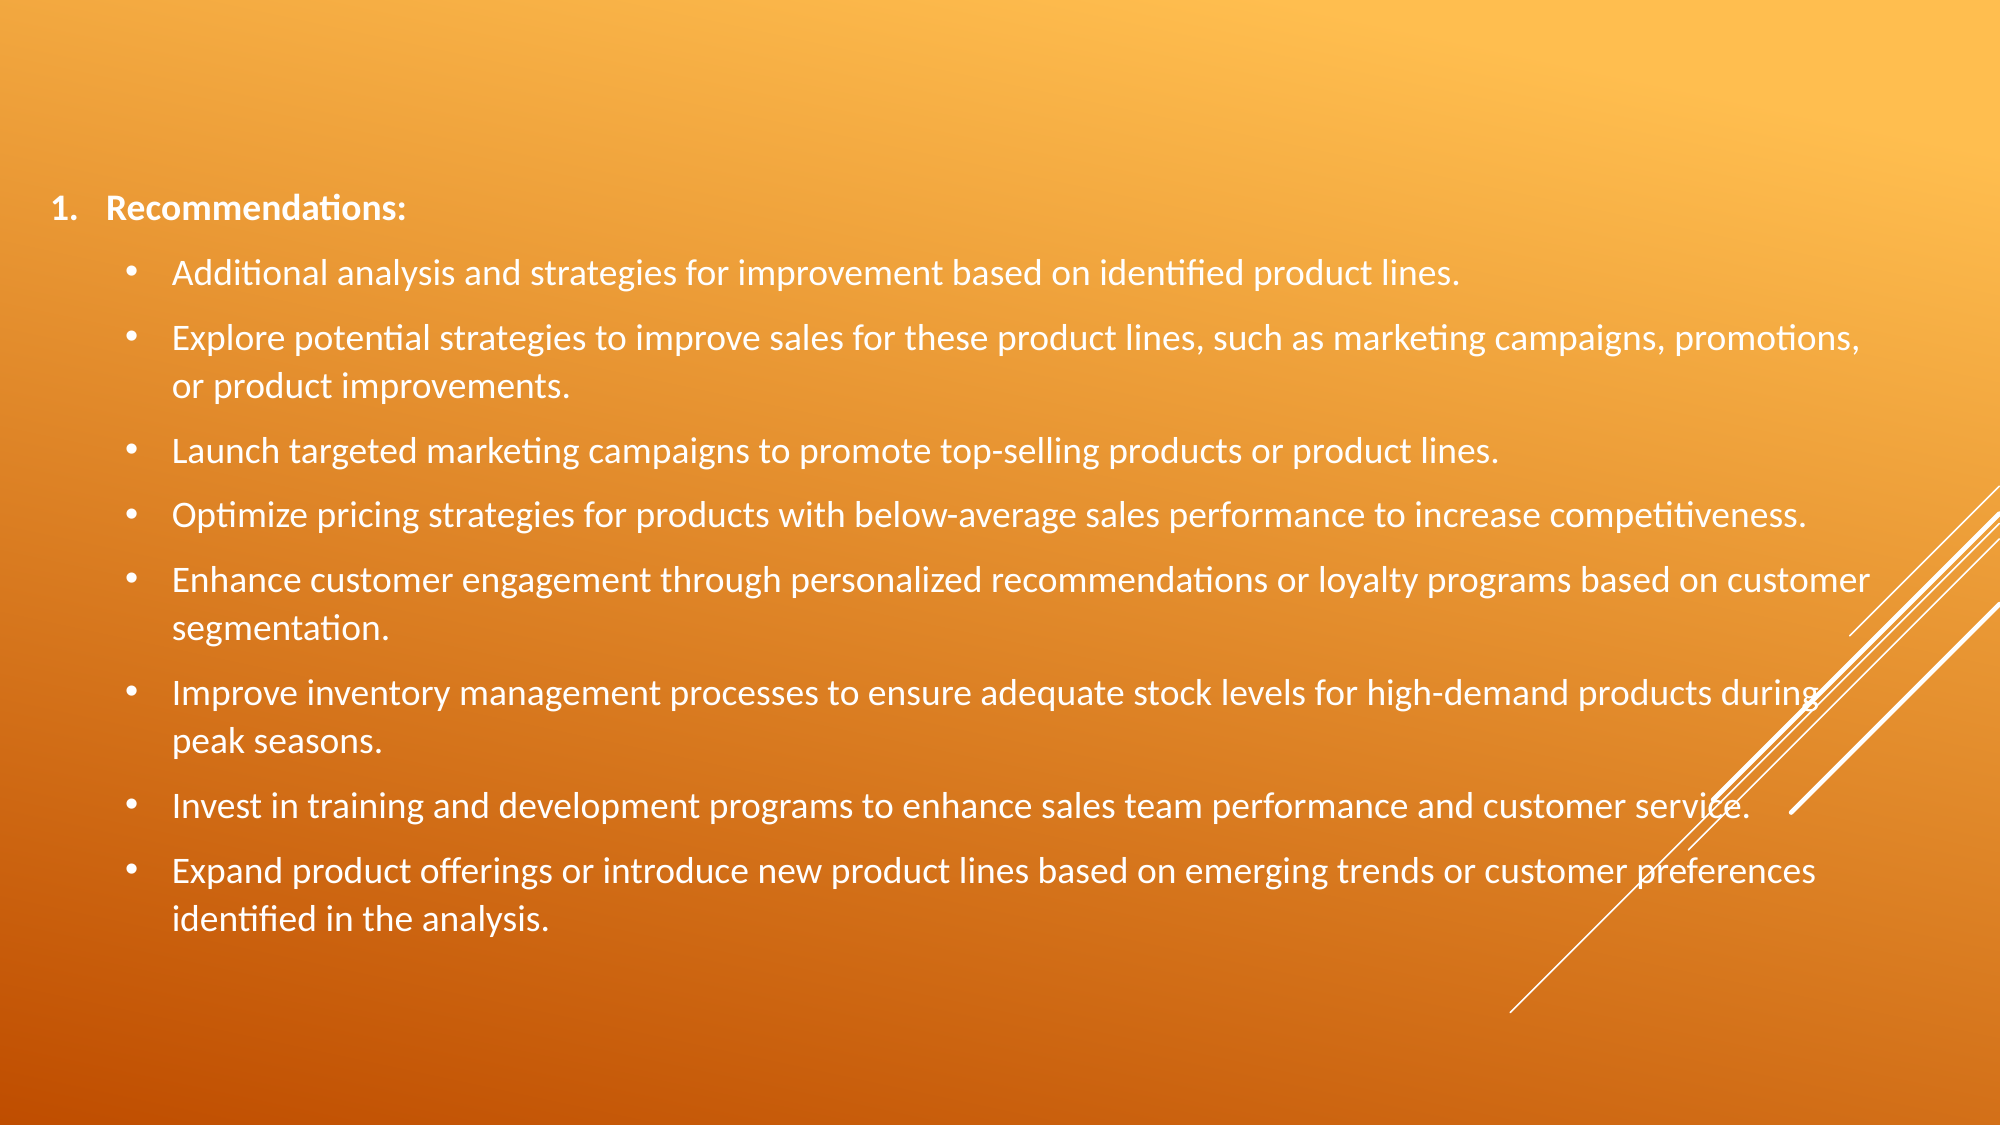

Recommendations:
Additional analysis and strategies for improvement based on identified product lines.
Explore potential strategies to improve sales for these product lines, such as marketing campaigns, promotions, or product improvements.
Launch targeted marketing campaigns to promote top-selling products or product lines.
Optimize pricing strategies for products with below-average sales performance to increase competitiveness.
Enhance customer engagement through personalized recommendations or loyalty programs based on customer segmentation.
Improve inventory management processes to ensure adequate stock levels for high-demand products during peak seasons.
Invest in training and development programs to enhance sales team performance and customer service.
Expand product offerings or introduce new product lines based on emerging trends or customer preferences identified in the analysis.